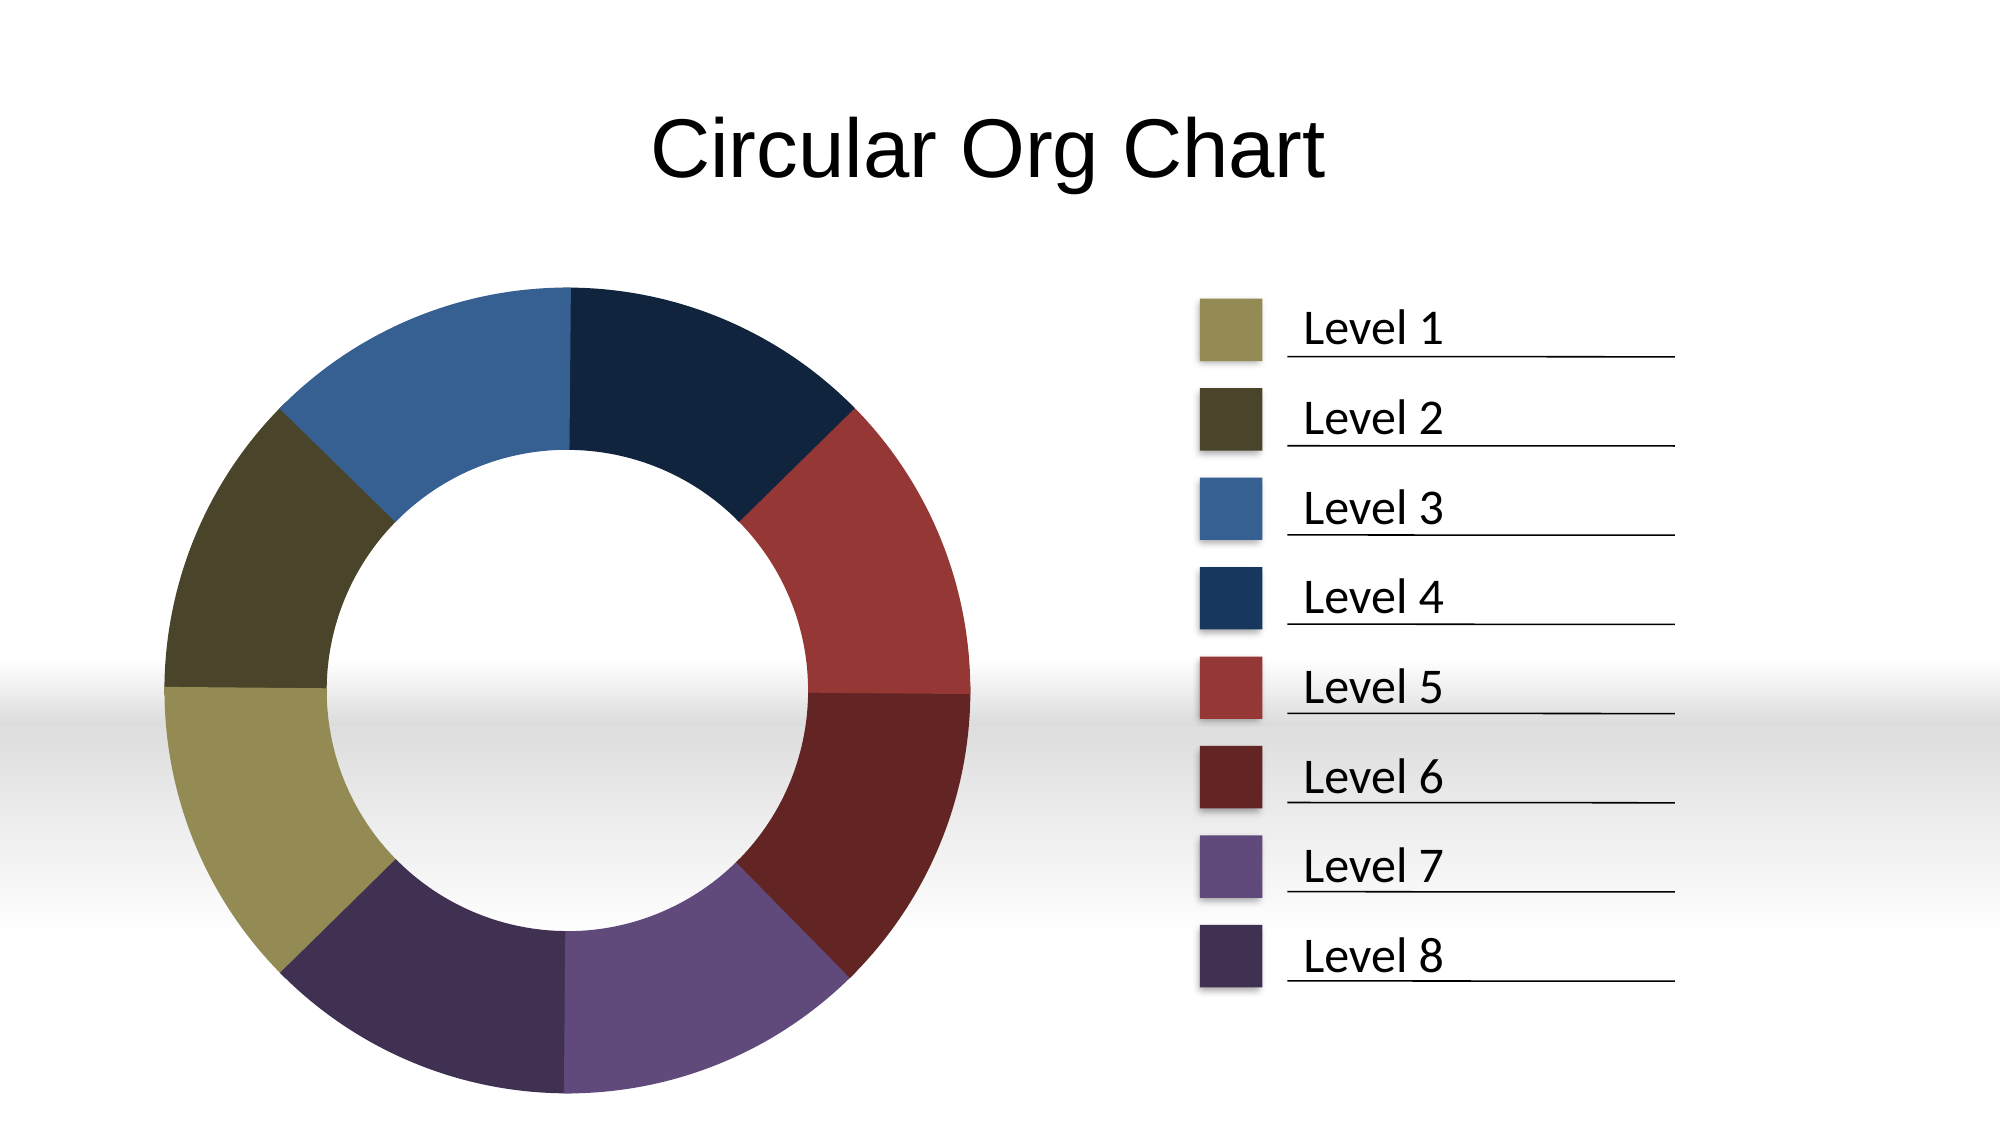

# Circular Org Chart

Level 1

Level 2

Level 3

Level 4

Level 5

Level 6

Level 7

Level 8